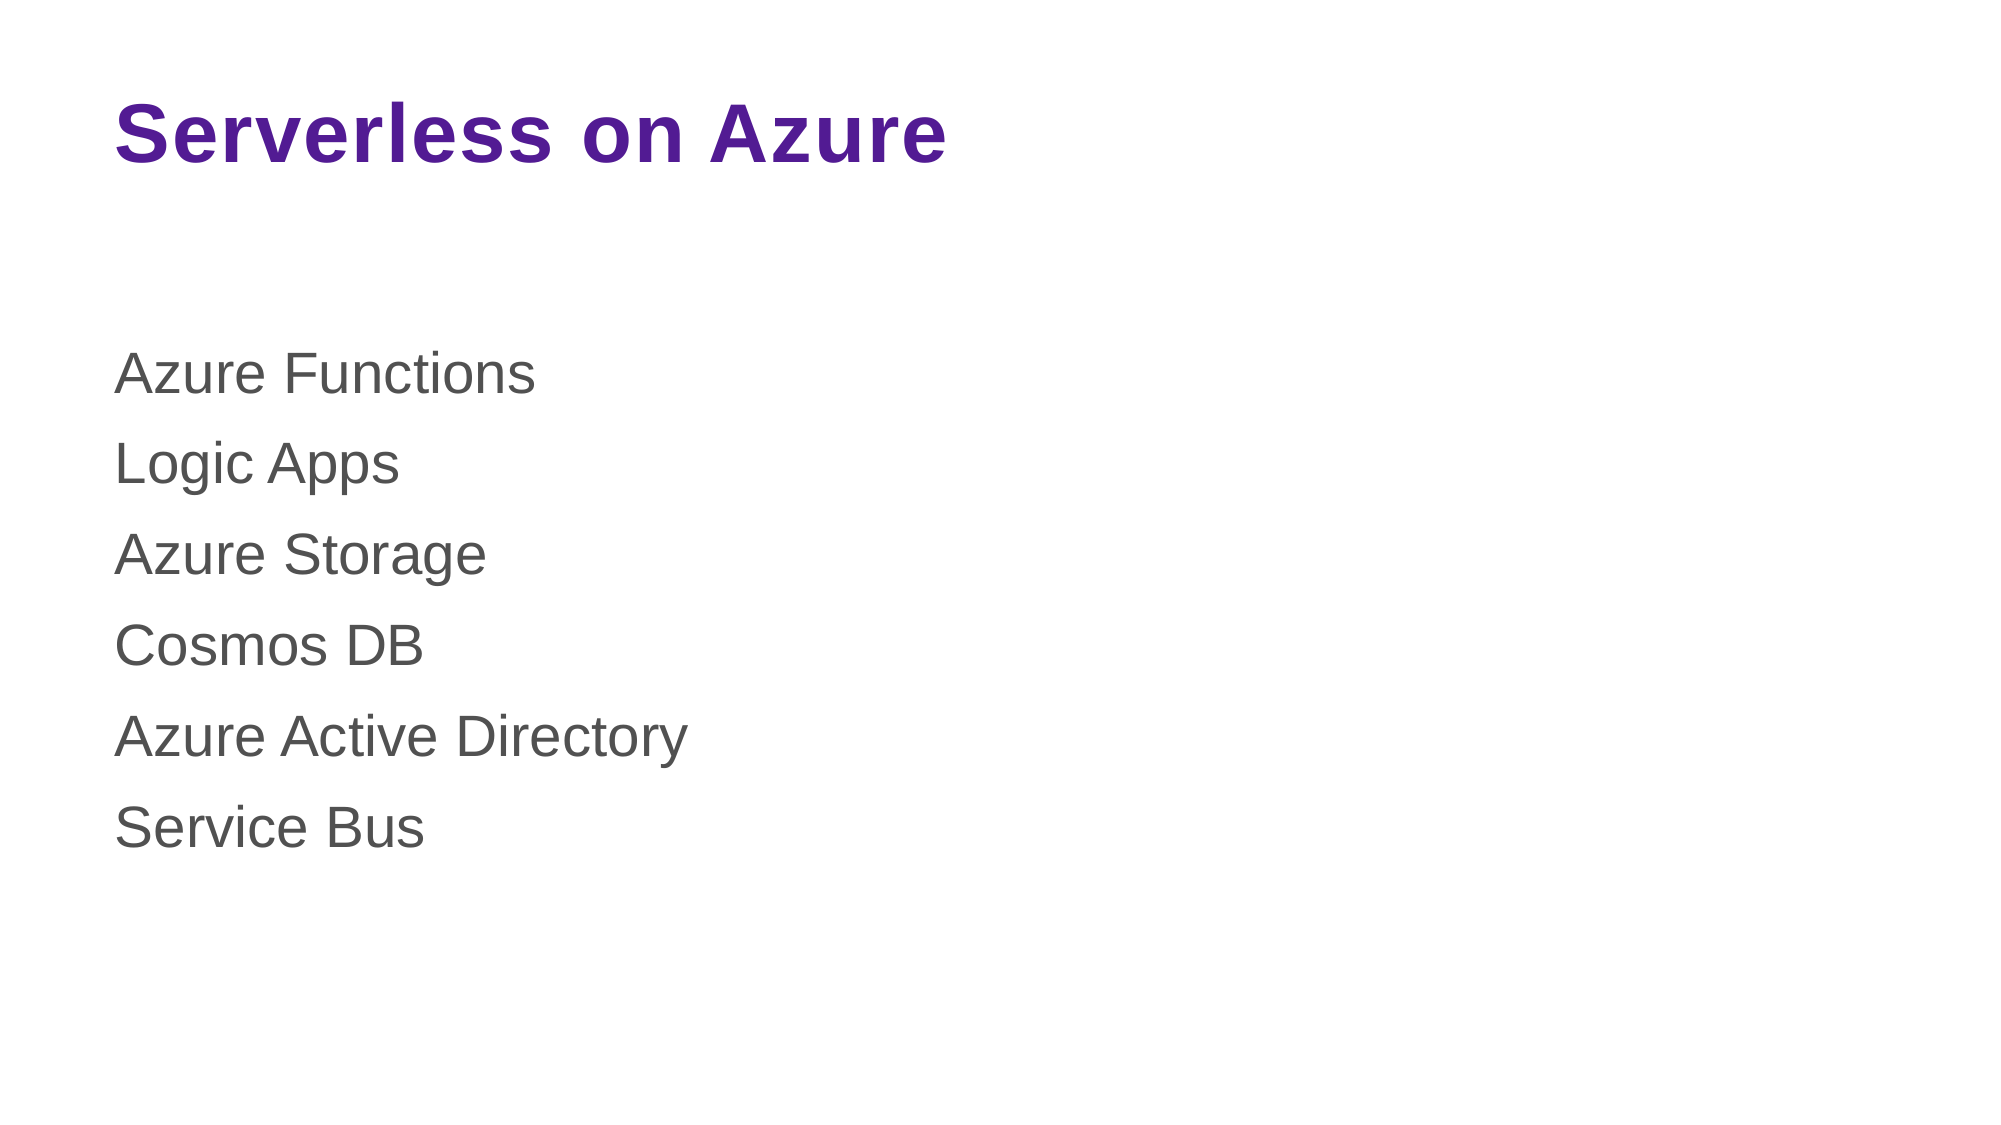

# Serverless on Azure
Azure Functions
Logic Apps
Azure Storage
Cosmos DB
Azure Active Directory
Service Bus